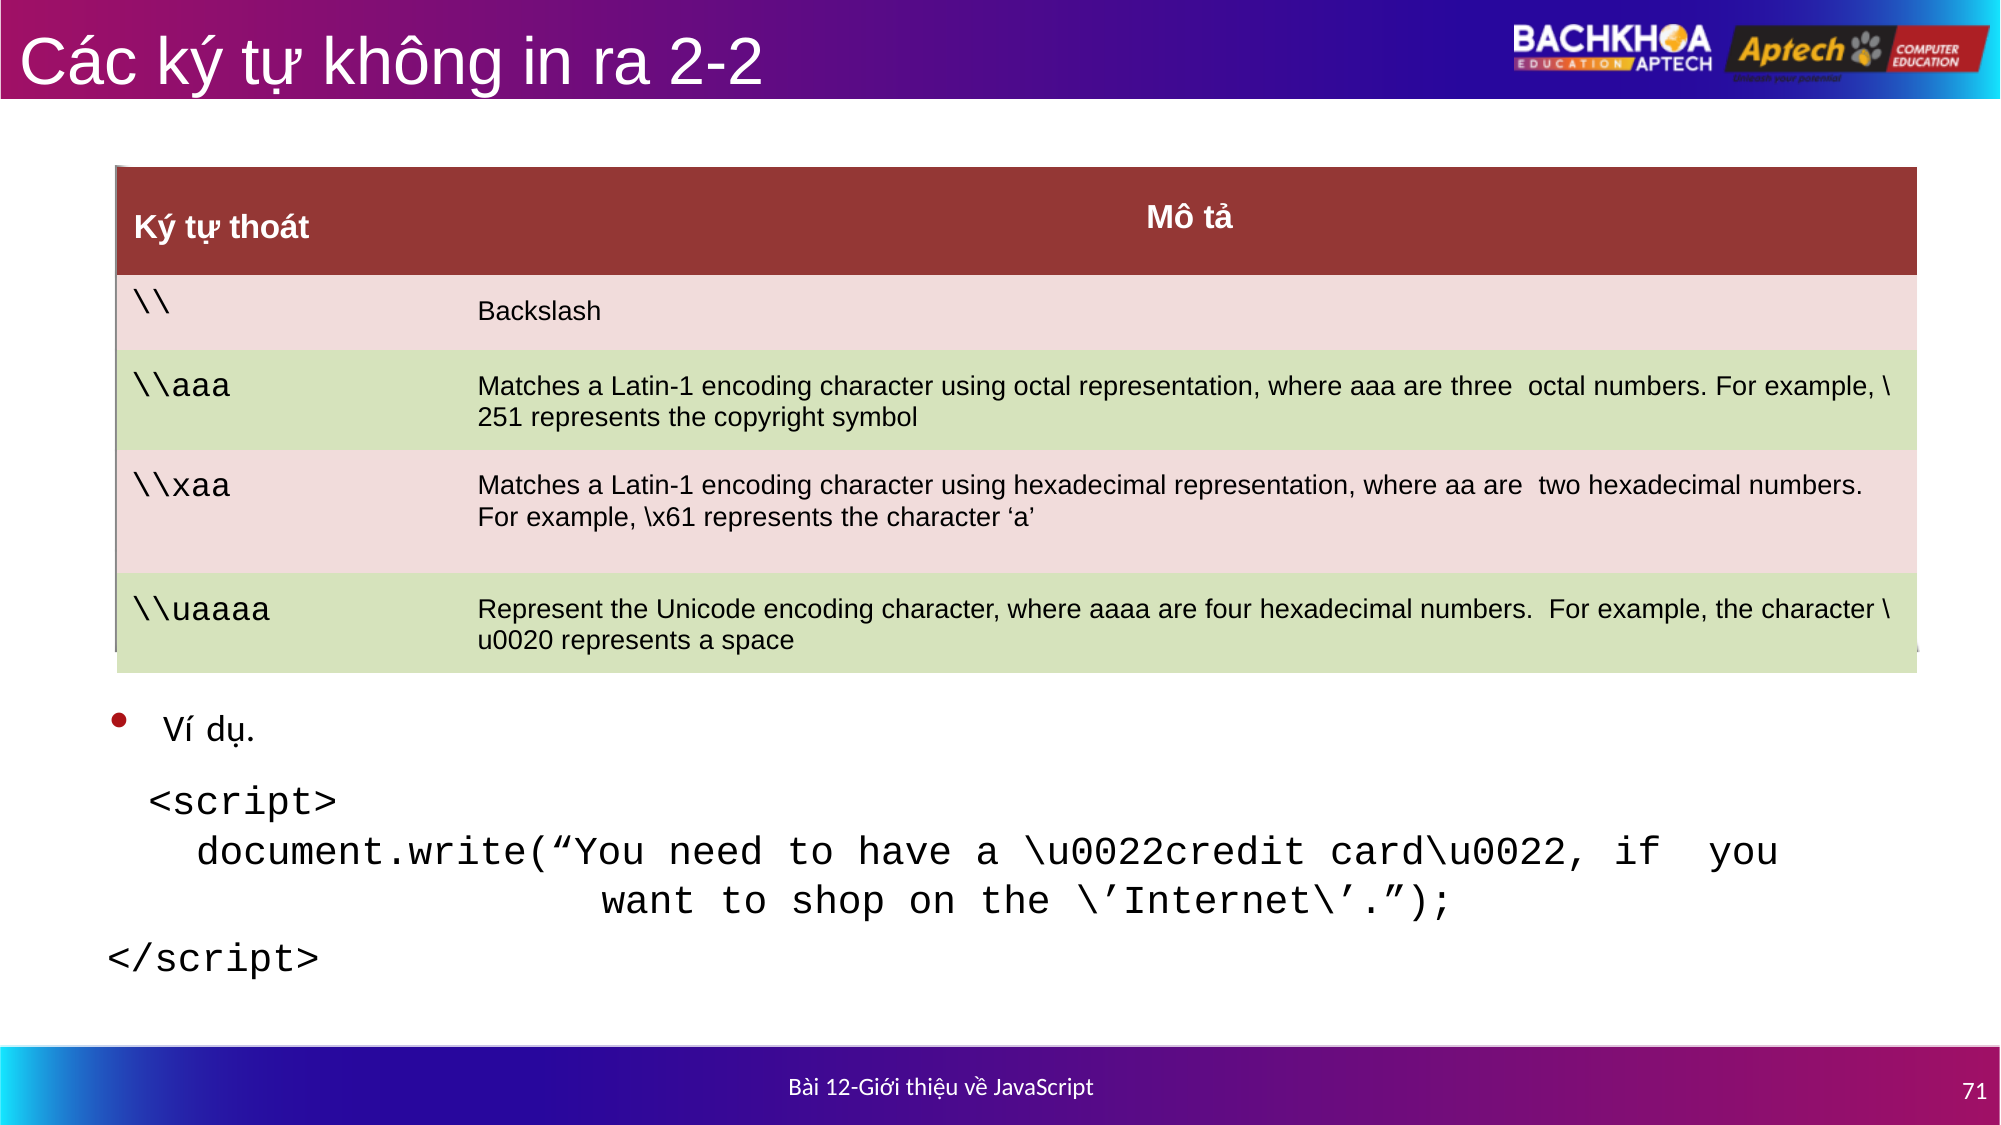

# Các ký tự không in ra 2-2

| Ký tự thoát | Mô tả |
| --- | --- |
| \\ | Backslash |
| \\aaa | Matches a Latin-1 encoding character using octal representation, where aaa are three octal numbers. For example, \251 represents the copyright symbol |
| \\xaa | Matches a Latin-1 encoding character using hexadecimal representation, where aa are two hexadecimal numbers. For example, \x61 represents the character ‘a’ |
| \\uaaaa | Represent the Unicode encoding character, where aaaa are four hexadecimal numbers. For example, the character \u0020 represents a space |
Ví dụ.
<script>
document.write(“You need to have a \u0022credit card\u0022, if  you want to shop on the \’Internet\’.”);
</script>
Bài 12-Giới thiệu về JavaScript
71